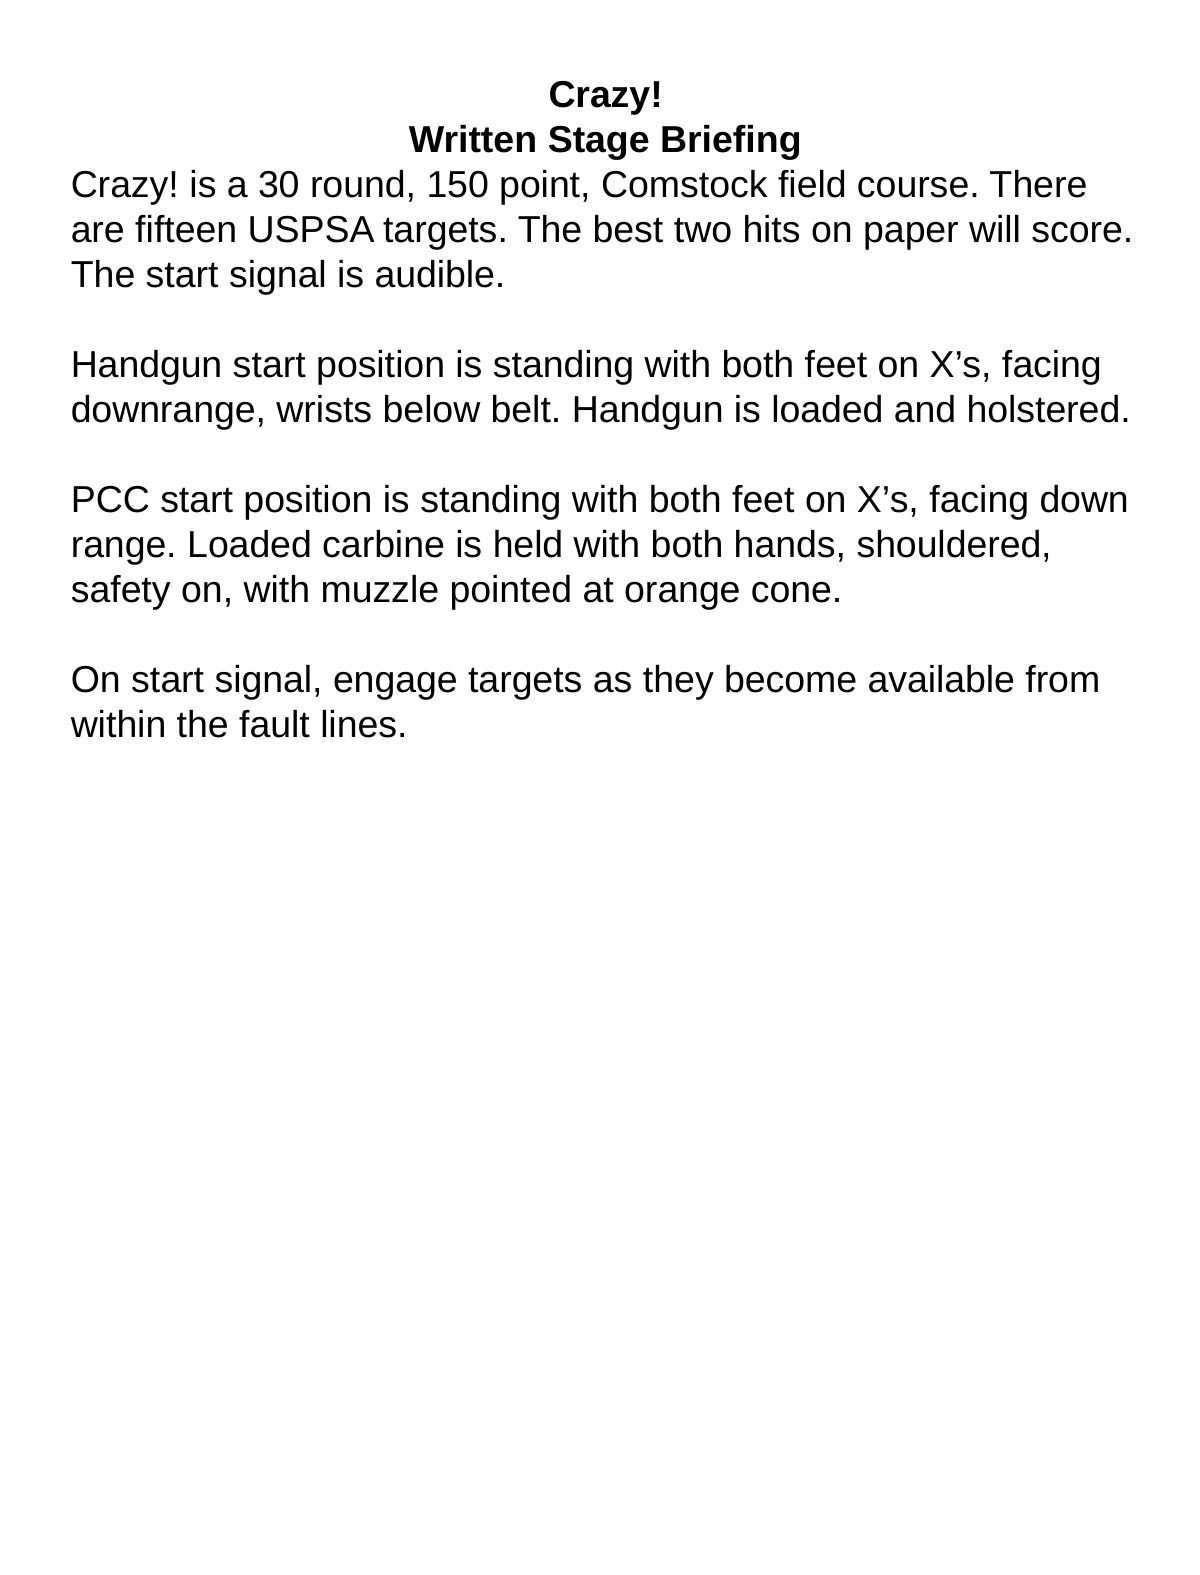

Crazy!
Written Stage Briefing
Crazy! is a 30 round, 150 point, Comstock field course. There are fifteen USPSA targets. The best two hits on paper will score. The start signal is audible.

Handgun start position is standing with both feet on X’s, facing downrange, wrists below belt. Handgun is loaded and holstered.

PCC start position is standing with both feet on X’s, facing down range. Loaded carbine is held with both hands, shouldered, safety on, with muzzle pointed at orange cone.

On start signal, engage targets as they become available from within the fault lines.